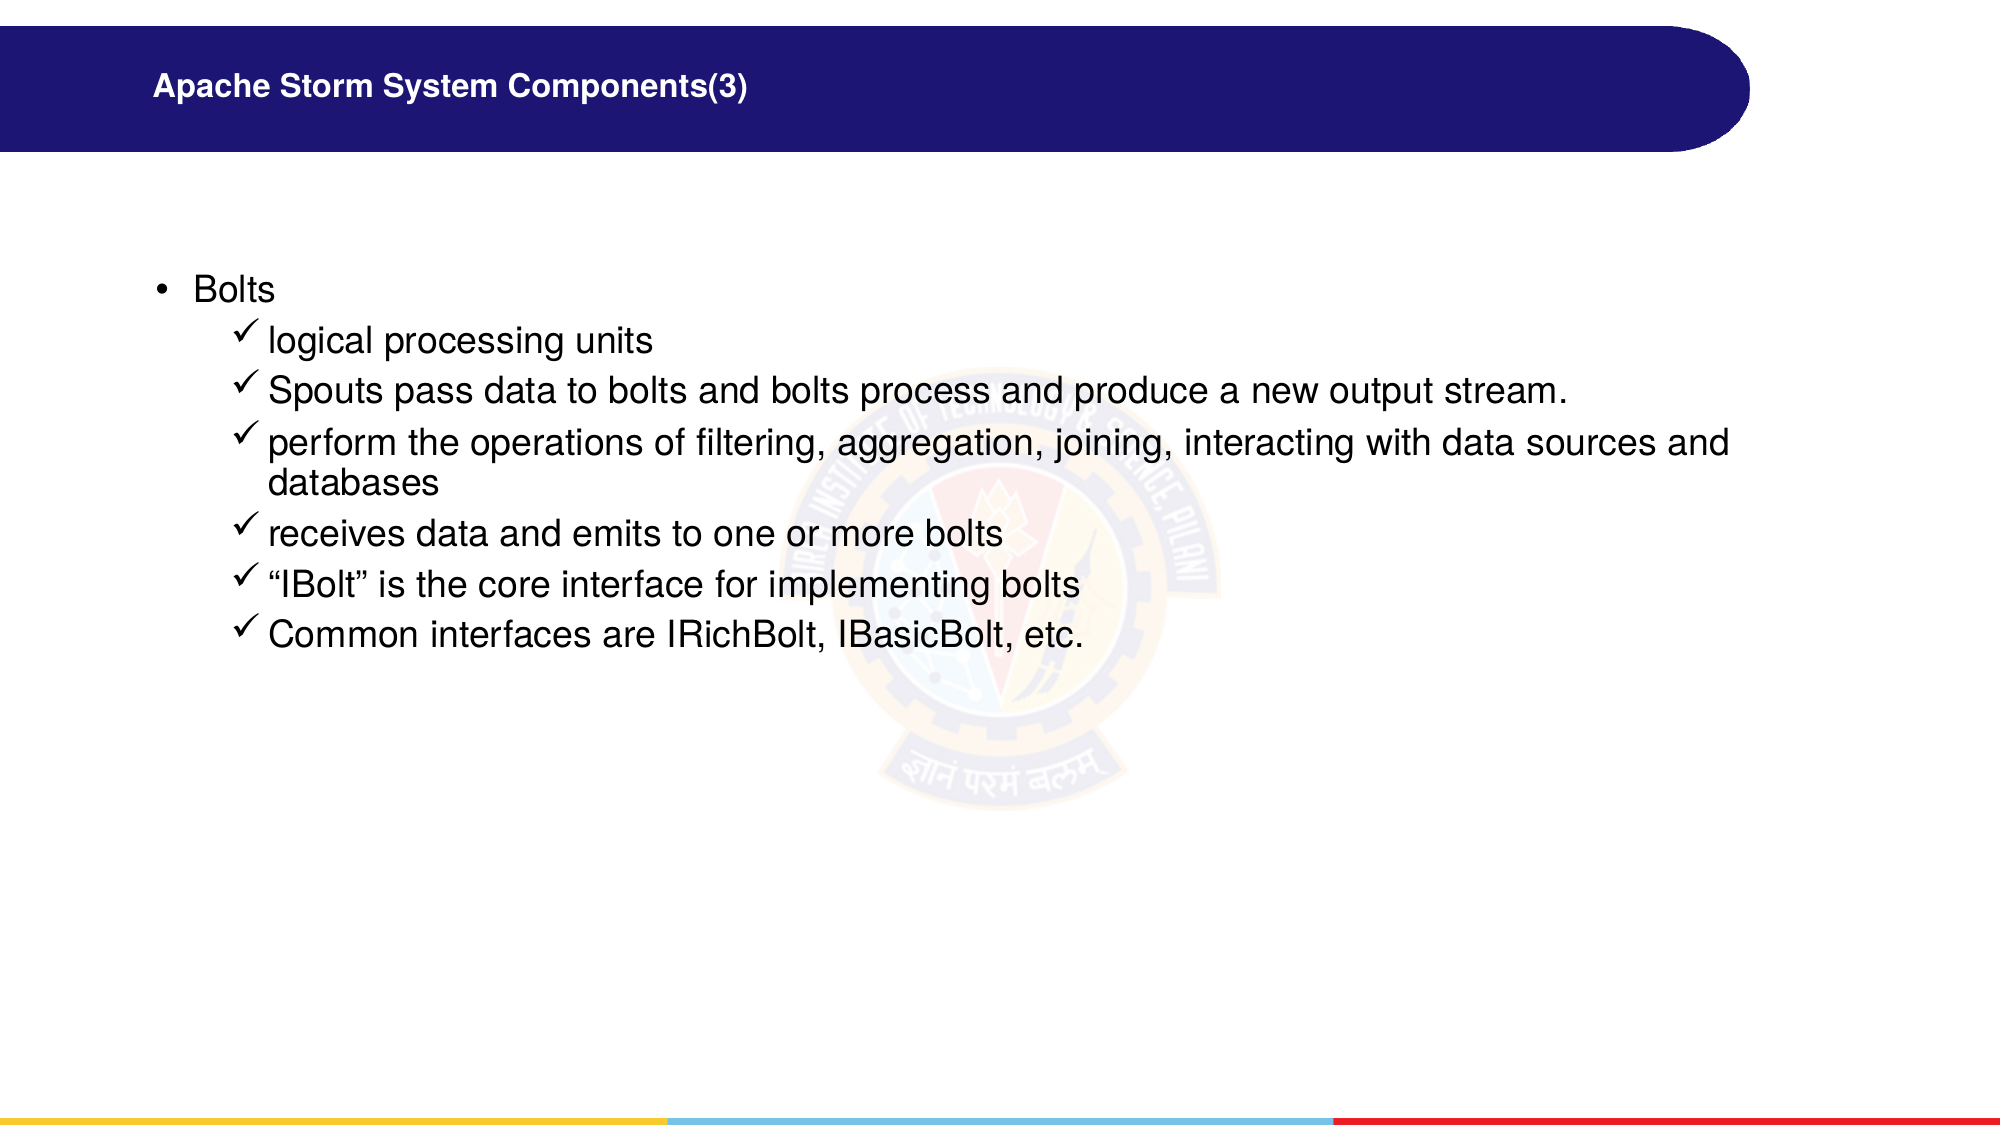

# Apache Storm System Components(3)

Bolts
logical processing units
Spouts pass data to bolts and bolts process and produce a new output stream.
perform the operations of filtering, aggregation, joining, interacting with data sources and databases
receives data and emits to one or more bolts
“IBolt” is the core interface for implementing bolts
Common interfaces are IRichBolt, IBasicBolt, etc.